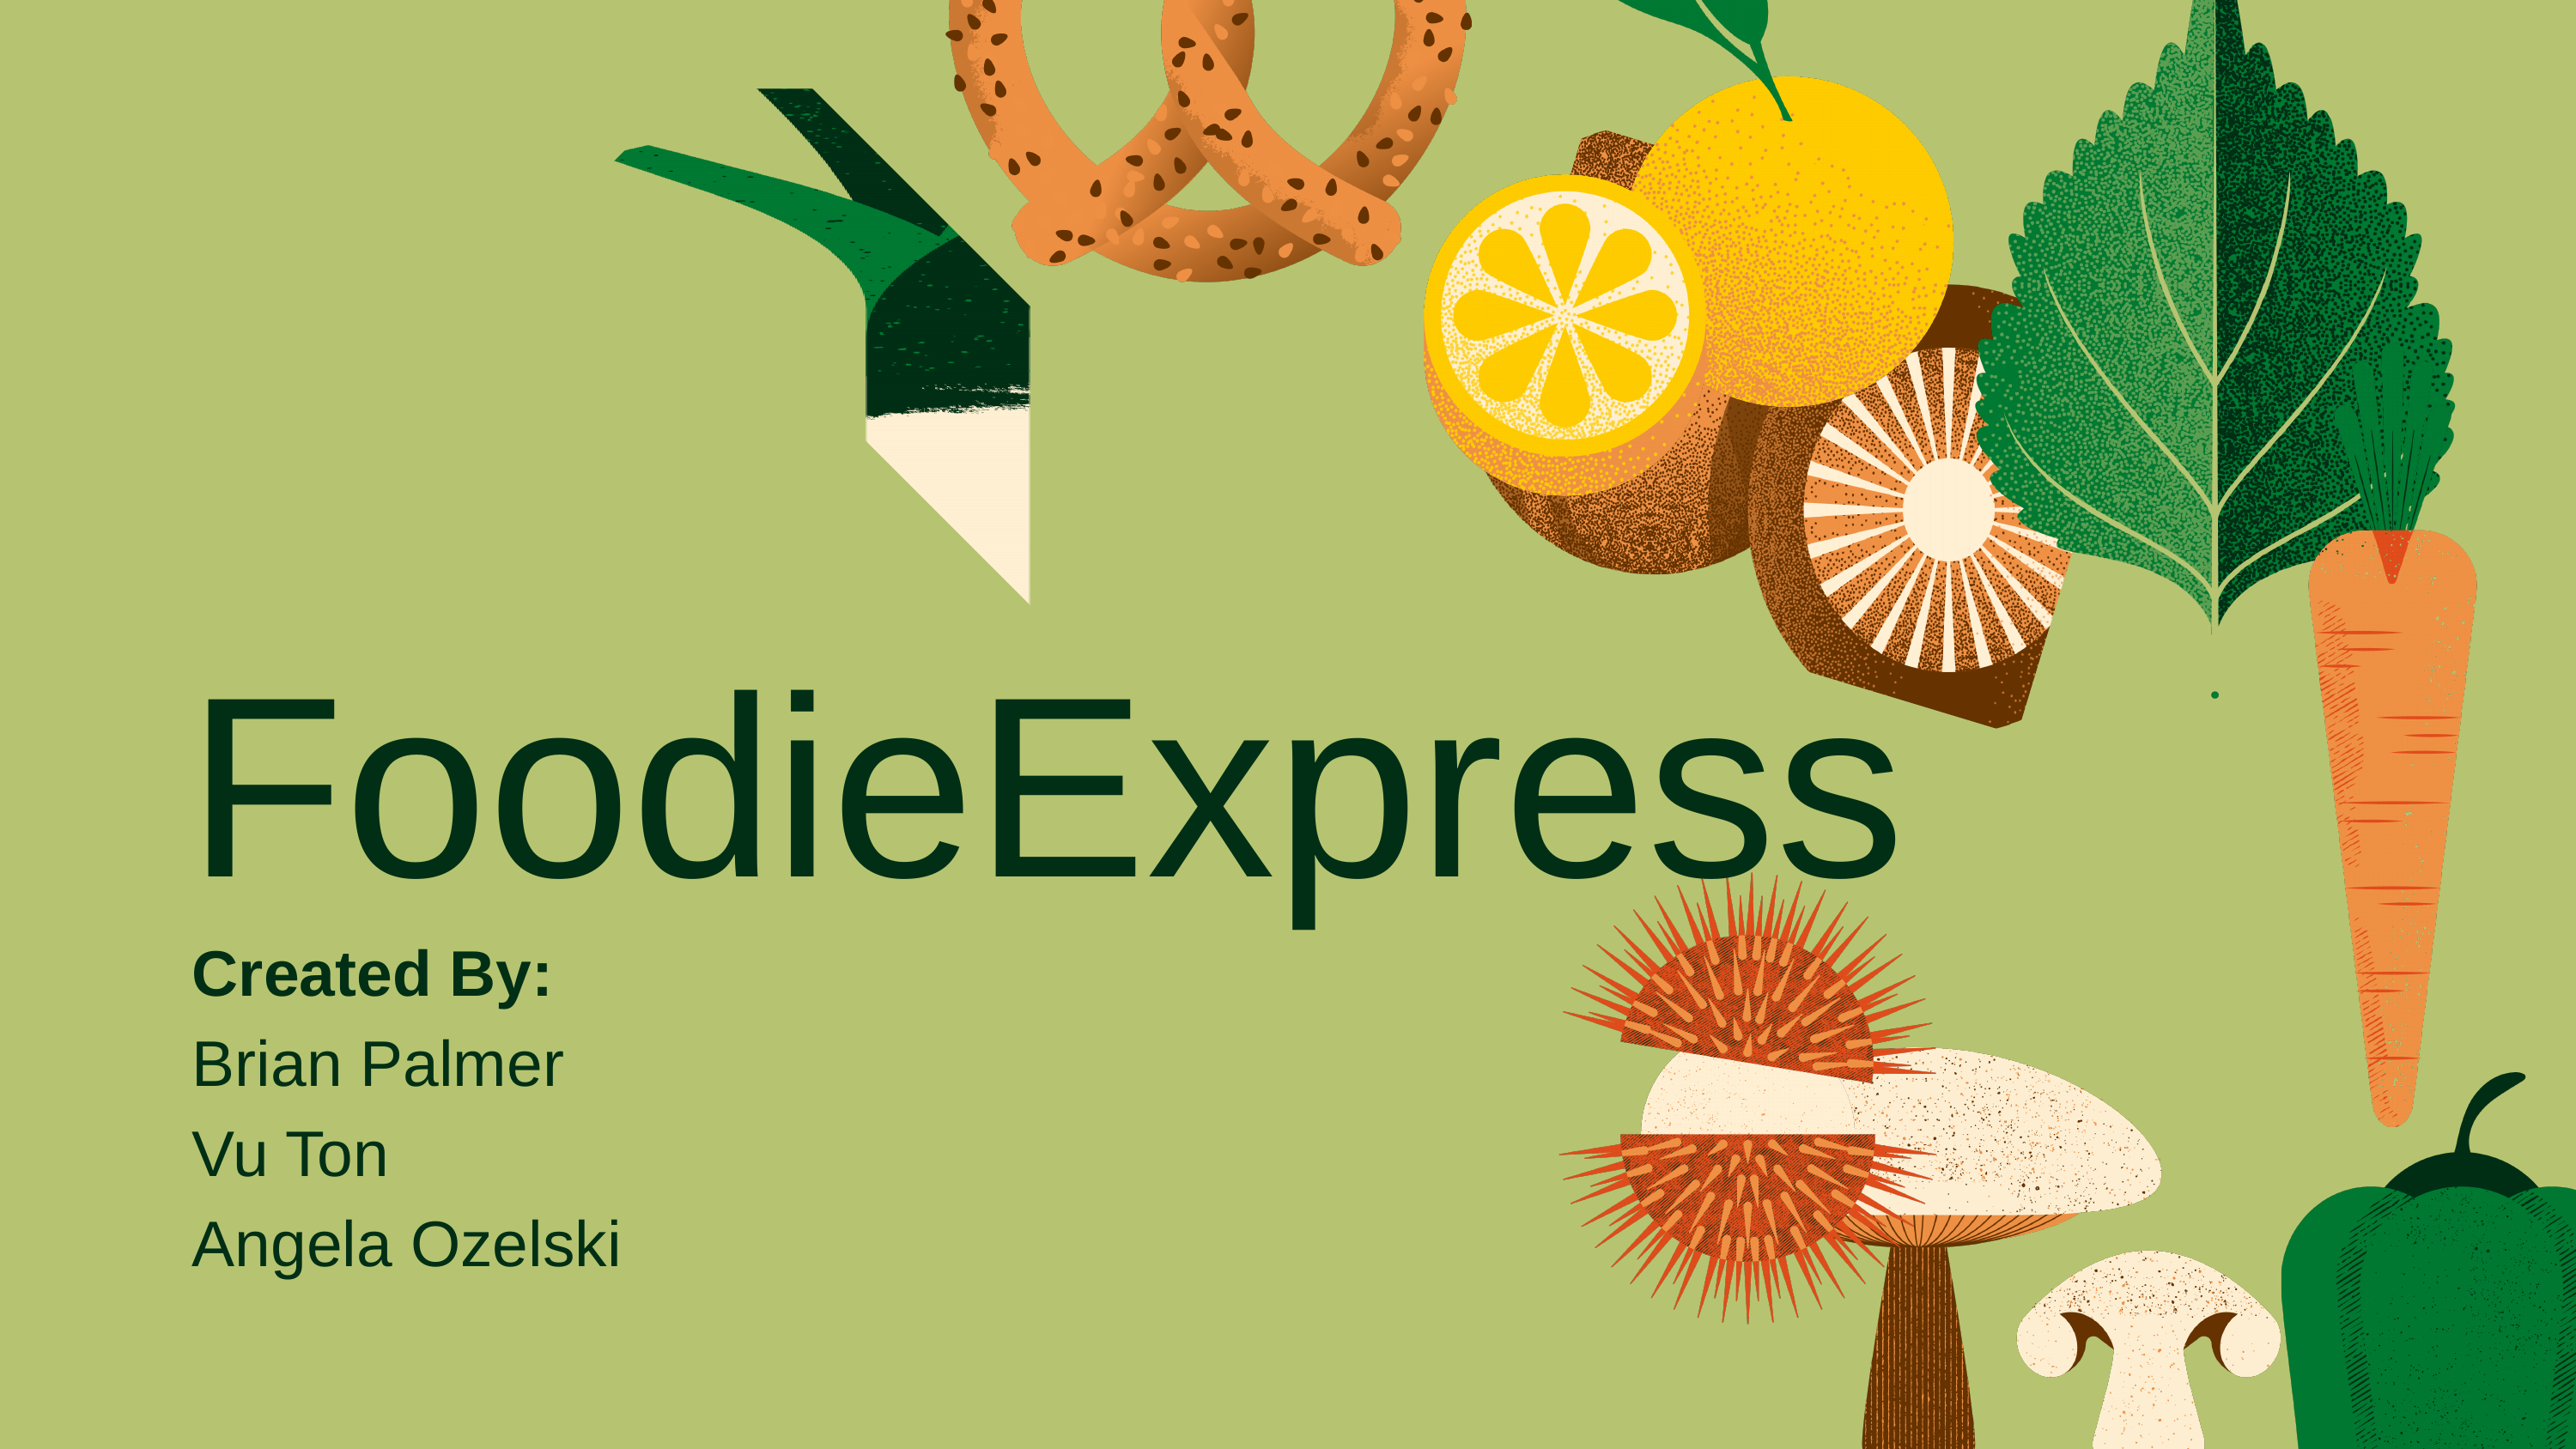

FoodieExpress
Created By:
Brian Palmer
Vu Ton
Angela Ozelski